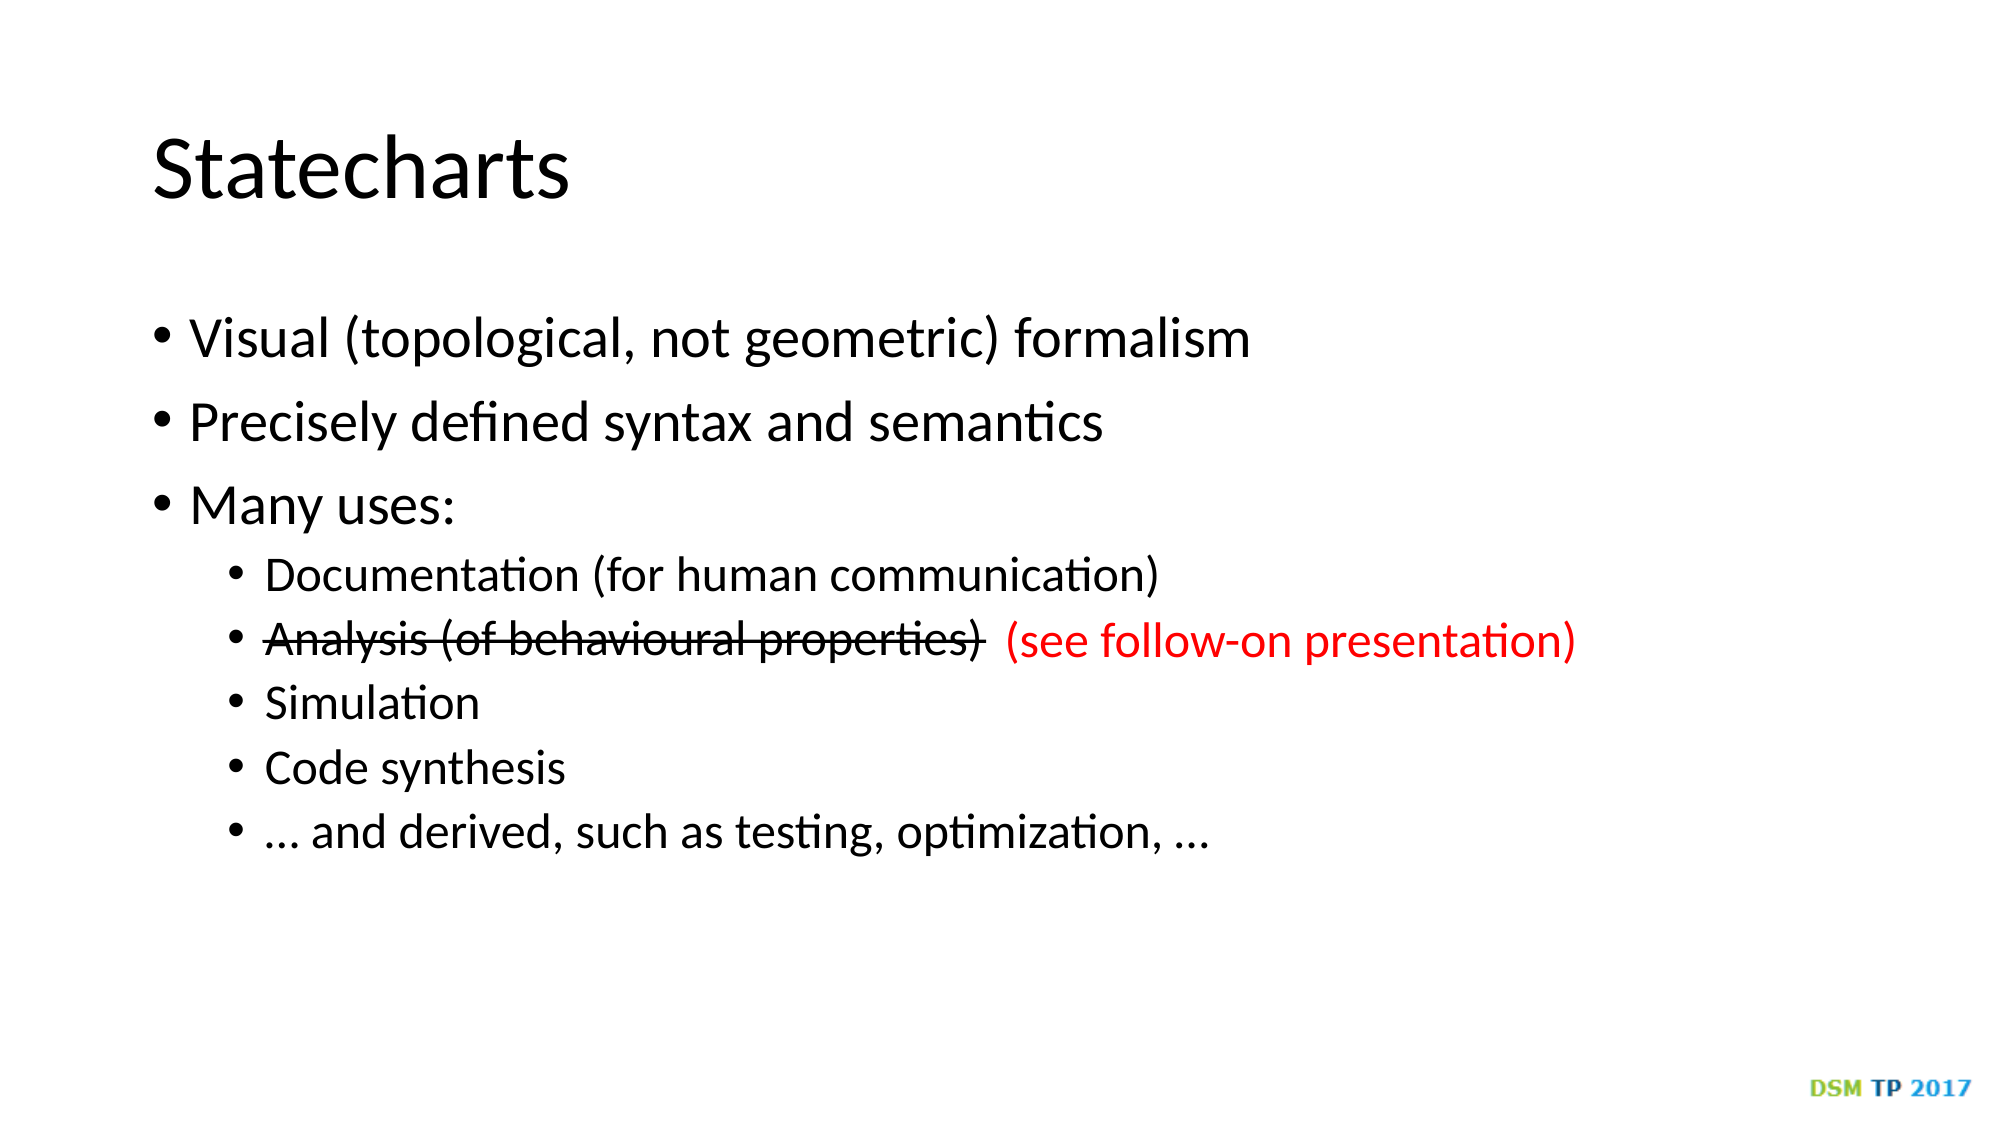

# Statecharts
Visual (topological, not geometric) formalism
Precisely defined syntax and semantics
Many uses:
Documentation (for human communication)
Analysis (of behavioural properties)
Simulation
Code synthesis
… and derived, such as testing, optimization, …
(see follow-on presentation)